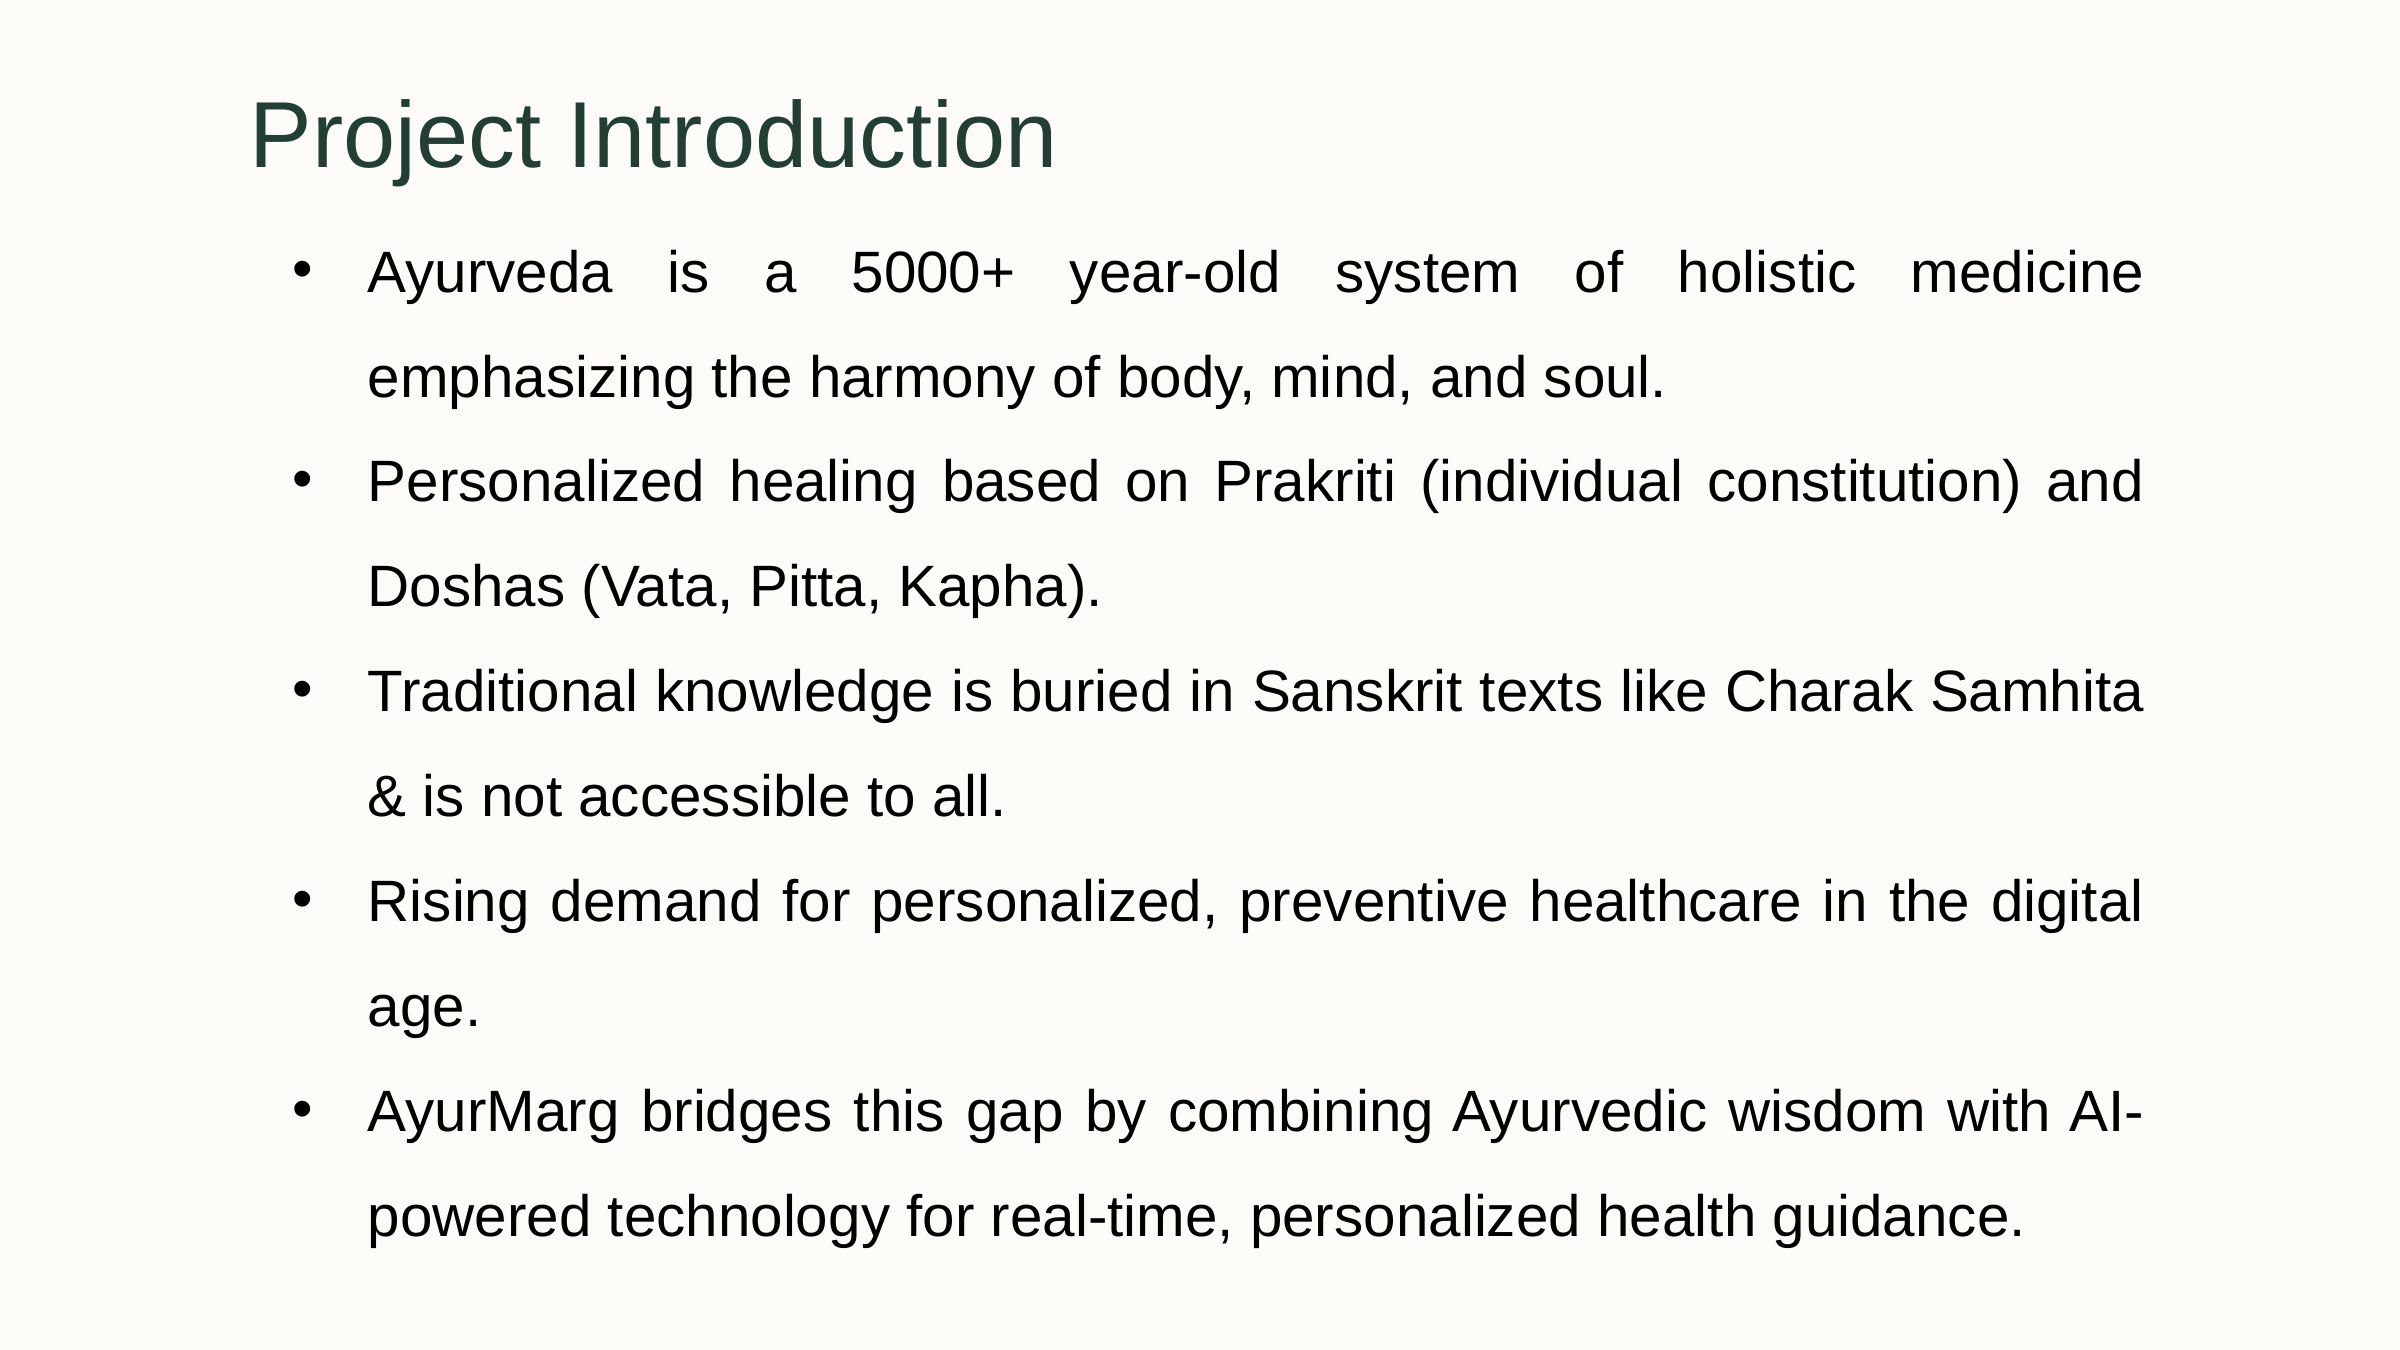

Project Introduction
Ayurveda is a 5000+ year-old system of holistic medicine emphasizing the harmony of body, mind, and soul.
Personalized healing based on Prakriti (individual constitution) and Doshas (Vata, Pitta, Kapha).
Traditional knowledge is buried in Sanskrit texts like Charak Samhita & is not accessible to all.
Rising demand for personalized, preventive healthcare in the digital age.
AyurMarg bridges this gap by combining Ayurvedic wisdom with AI-powered technology for real-time, personalized health guidance.